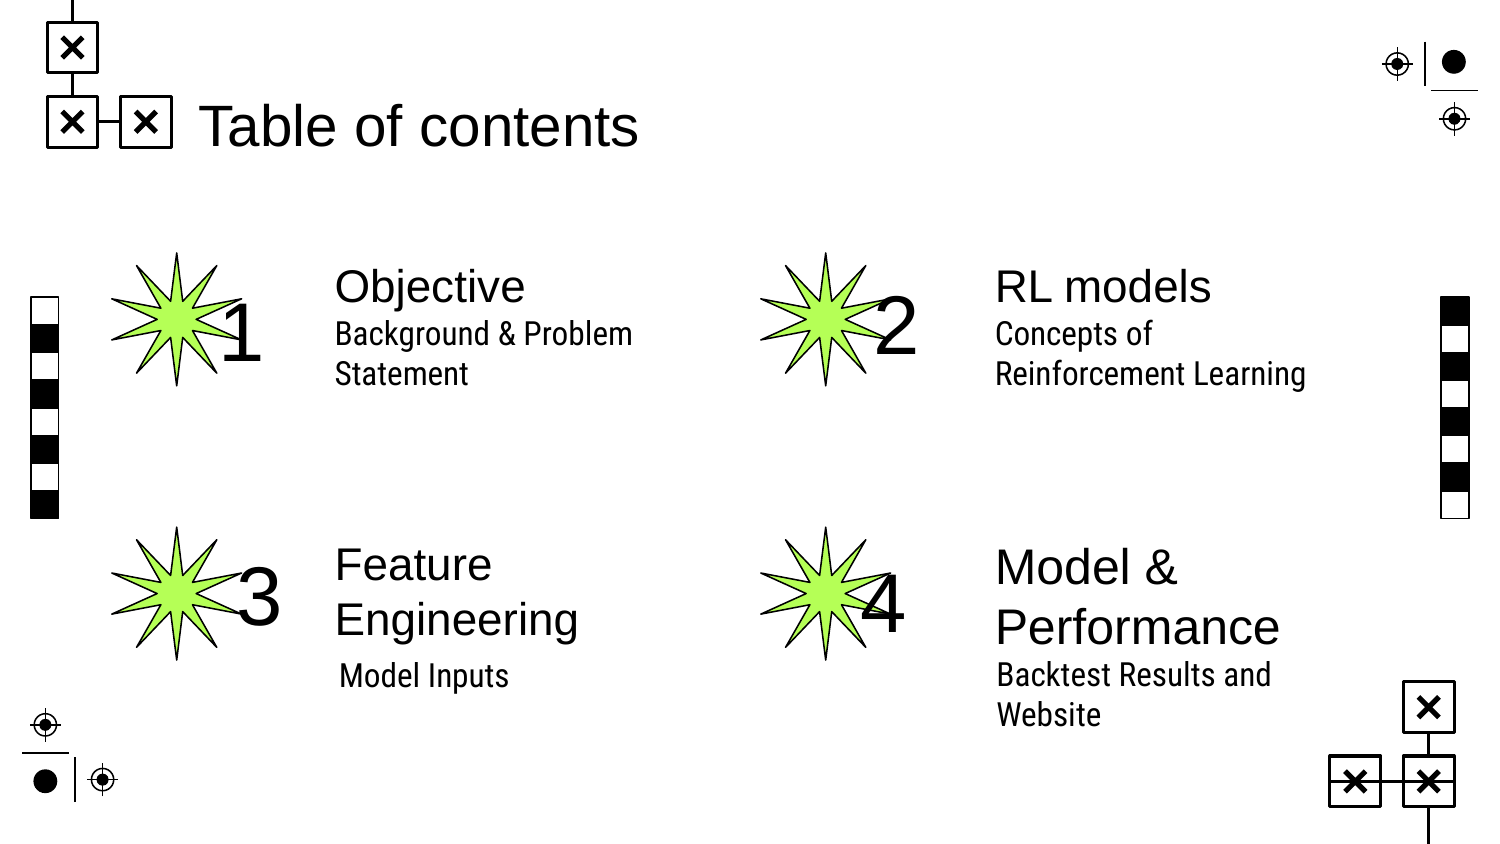

# Table of contents
2
1
Objective
RL models

Background & Problem Statement
Concepts of Reinforcement Learning
3
4
Feature Engineering
Model & Performance

Backtest Results and Website
Model Inputs